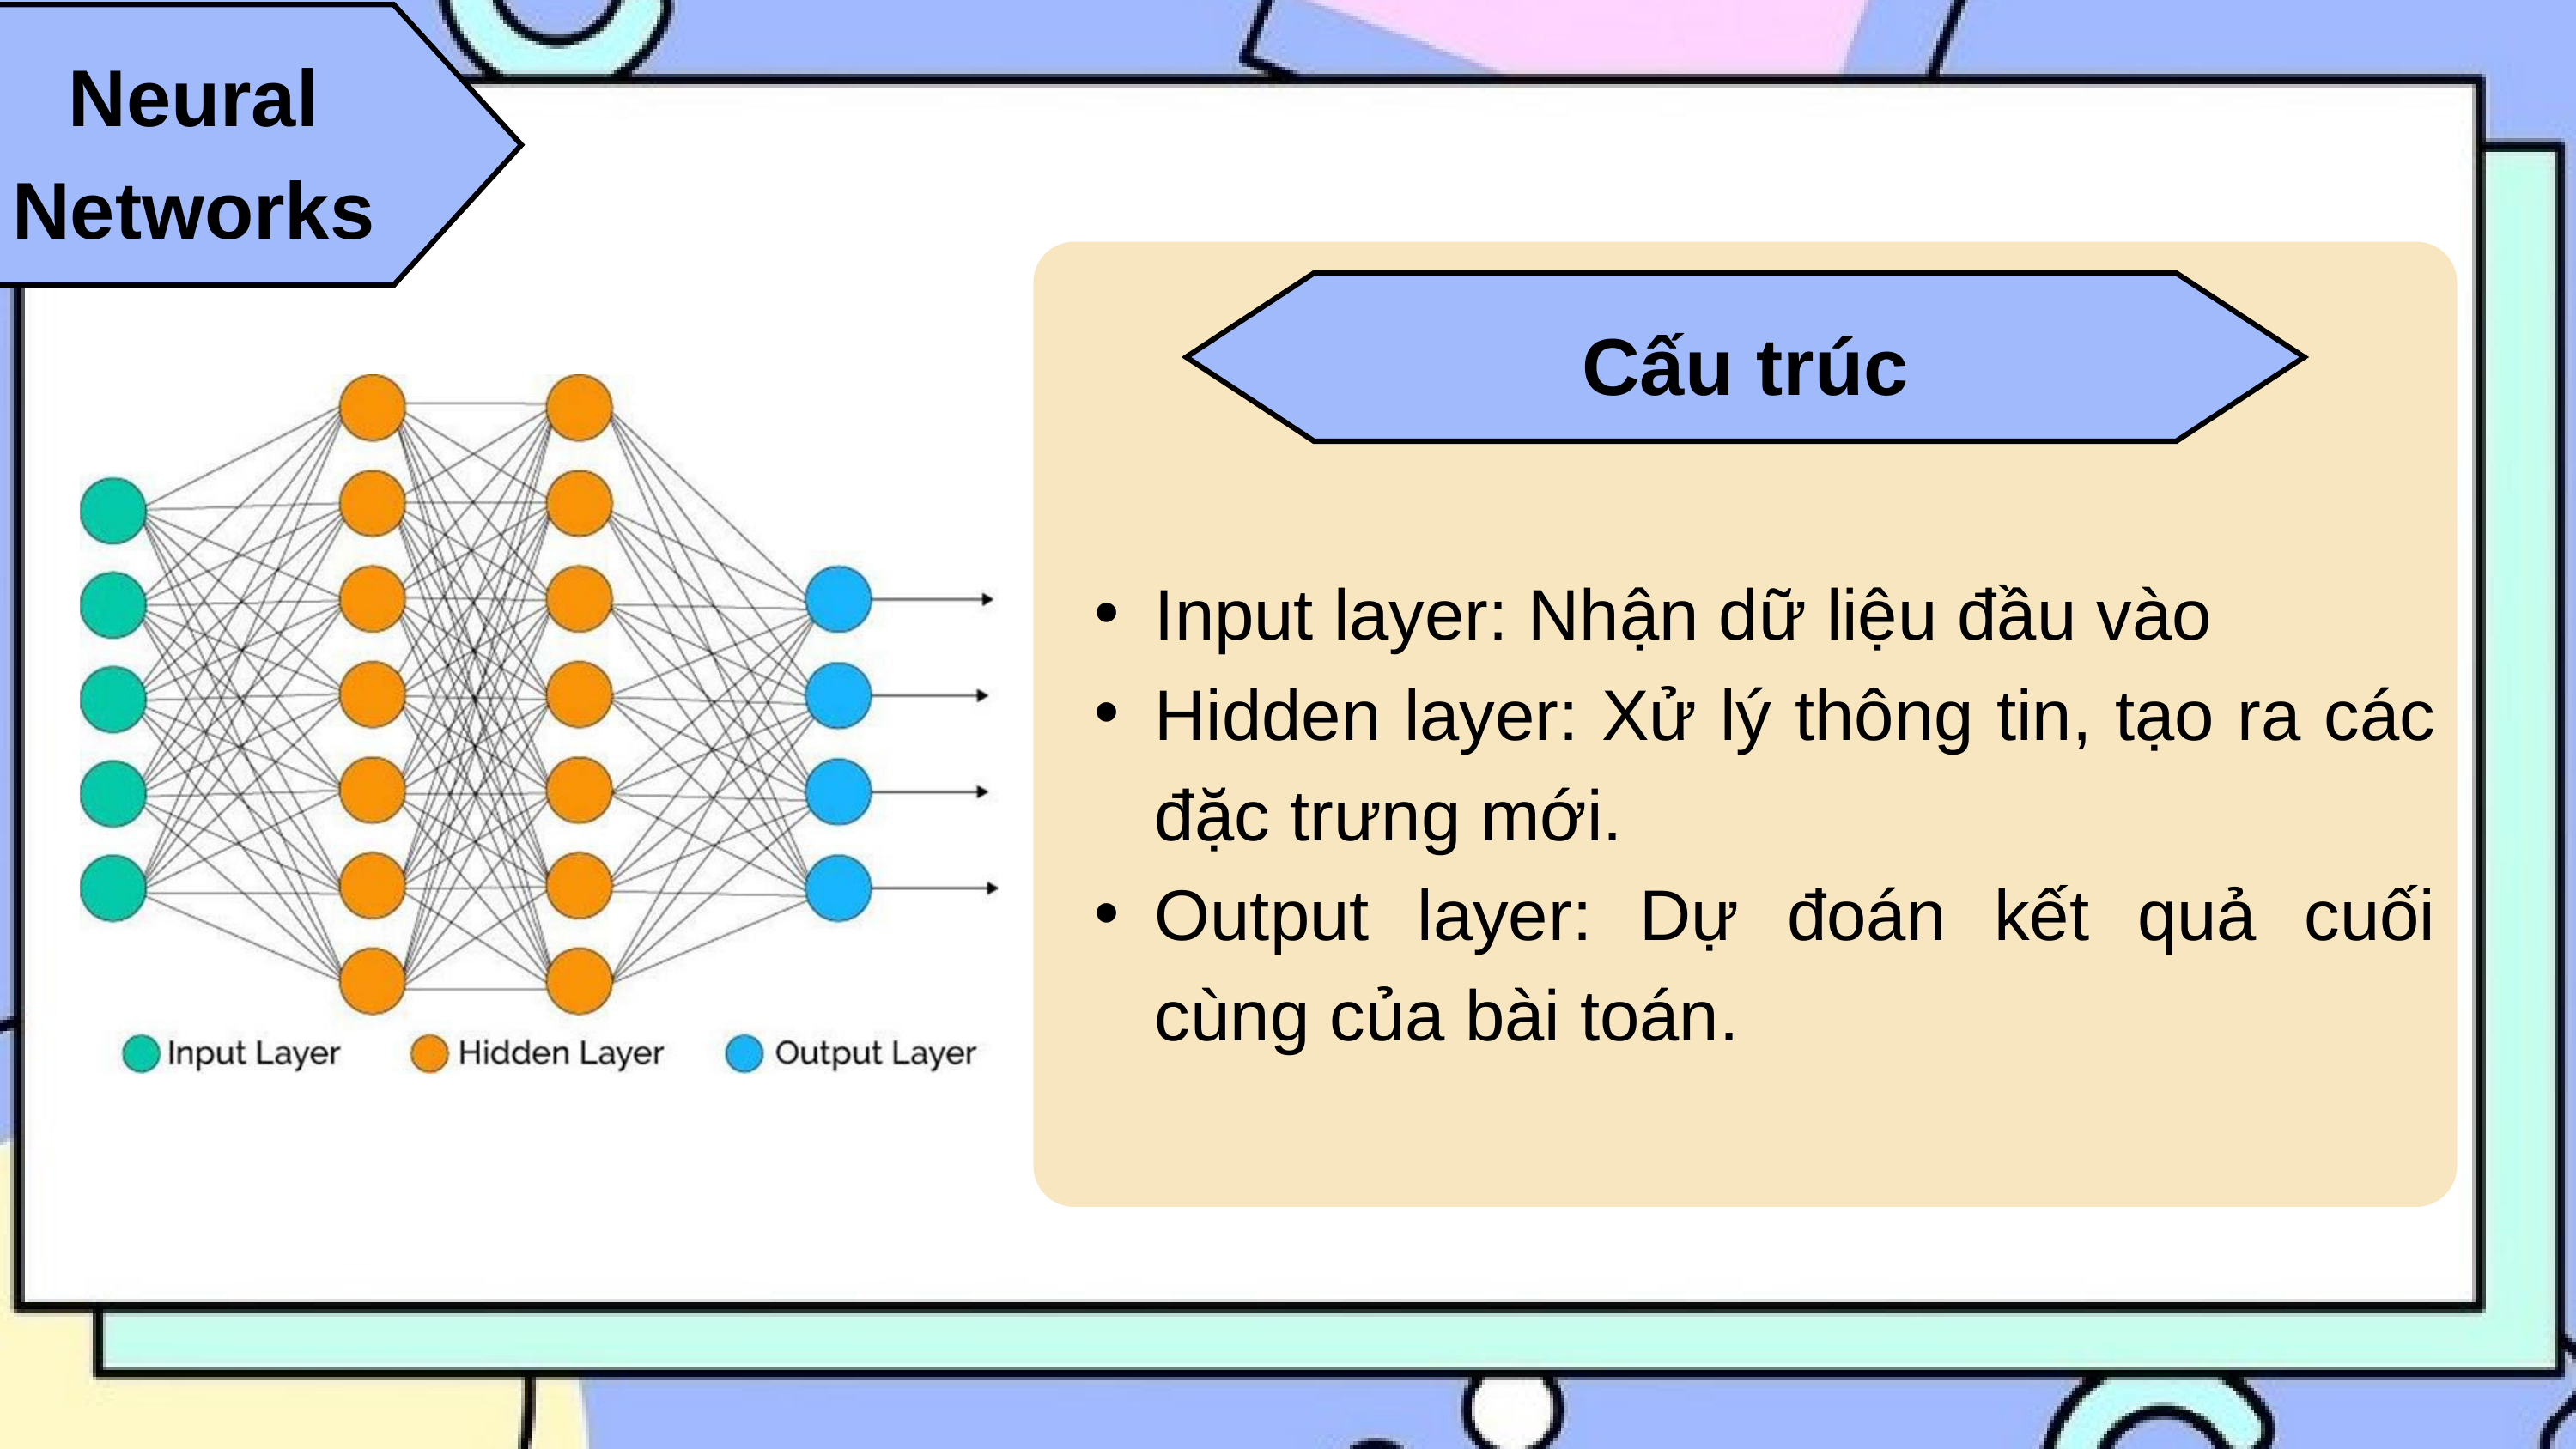

Neural Networks

Cấu trúc
Input layer: Nhận dữ liệu đầu vào
Hidden layer: Xử lý thông tin, tạo ra các đặc trưng mới.
Output layer: Dự đoán kết quả cuối cùng của bài toán.